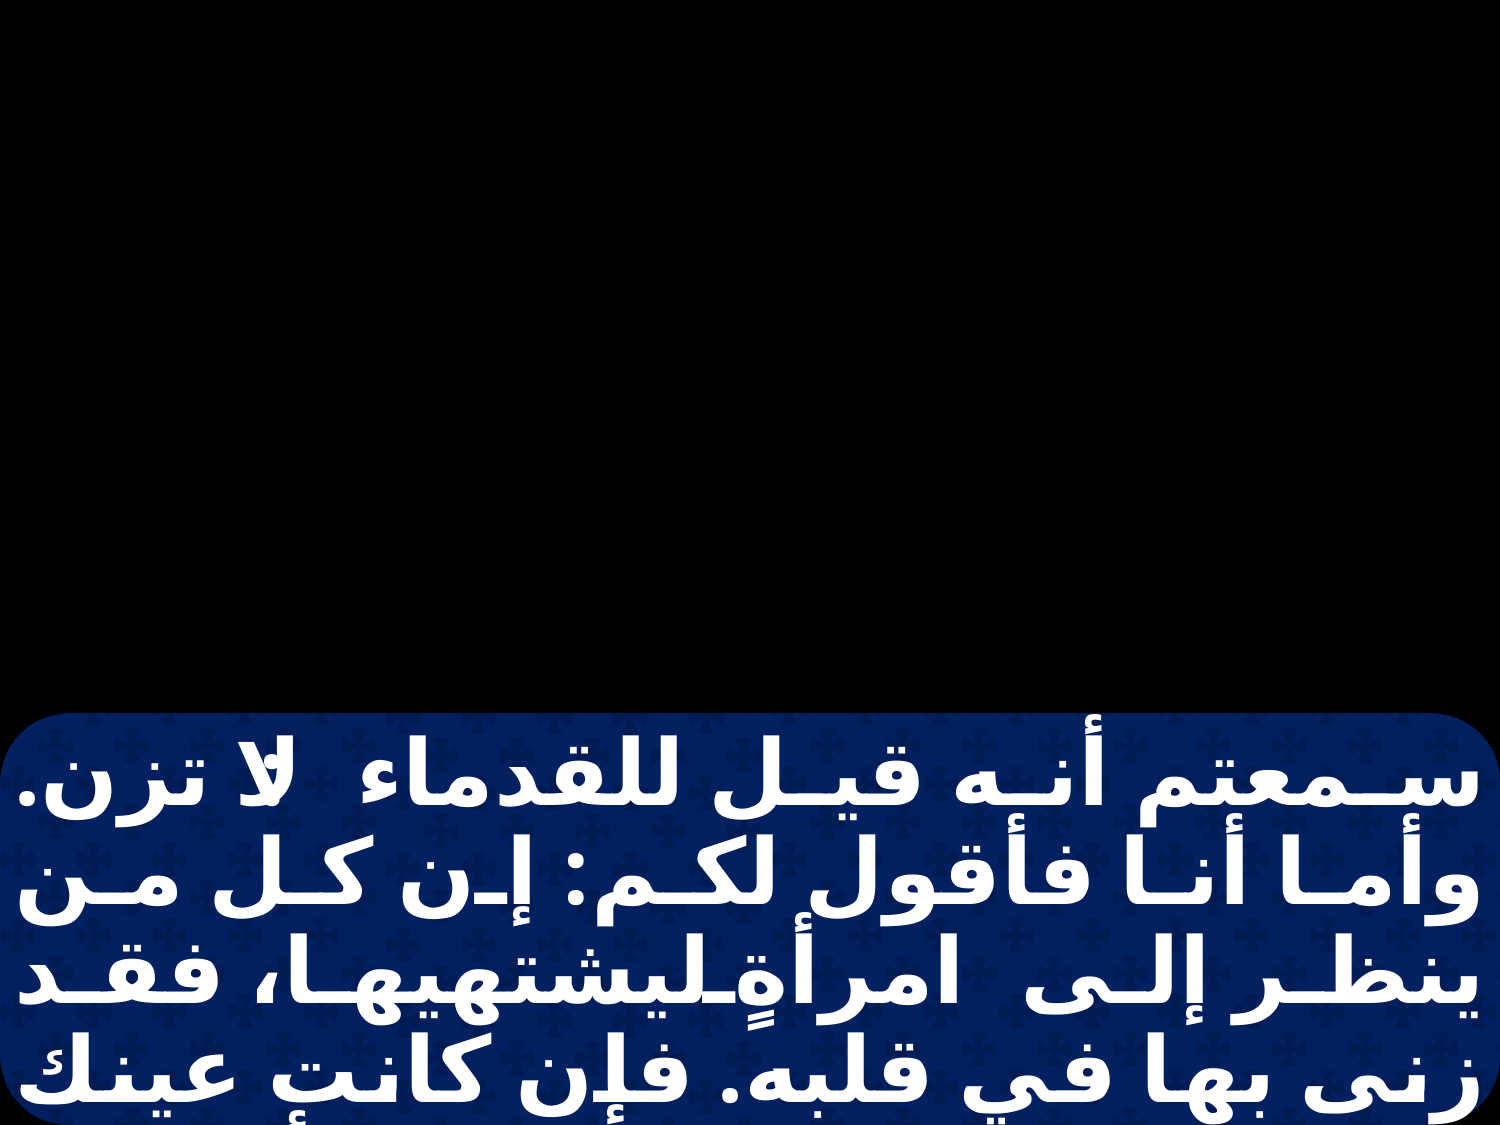

سمعتم أنه قيل للقدماء: لا تزن. وأما أنا فأقول لكم: إن كل من ينظر إلى امرأةٍ ليشتهيها، فقد زنى بها في قلبه. فإن كانت عينك اليمنى تعثرك فاقلعها وألقها عنك، لأنه خير لك أن يهلك أحد أعضائك ولا